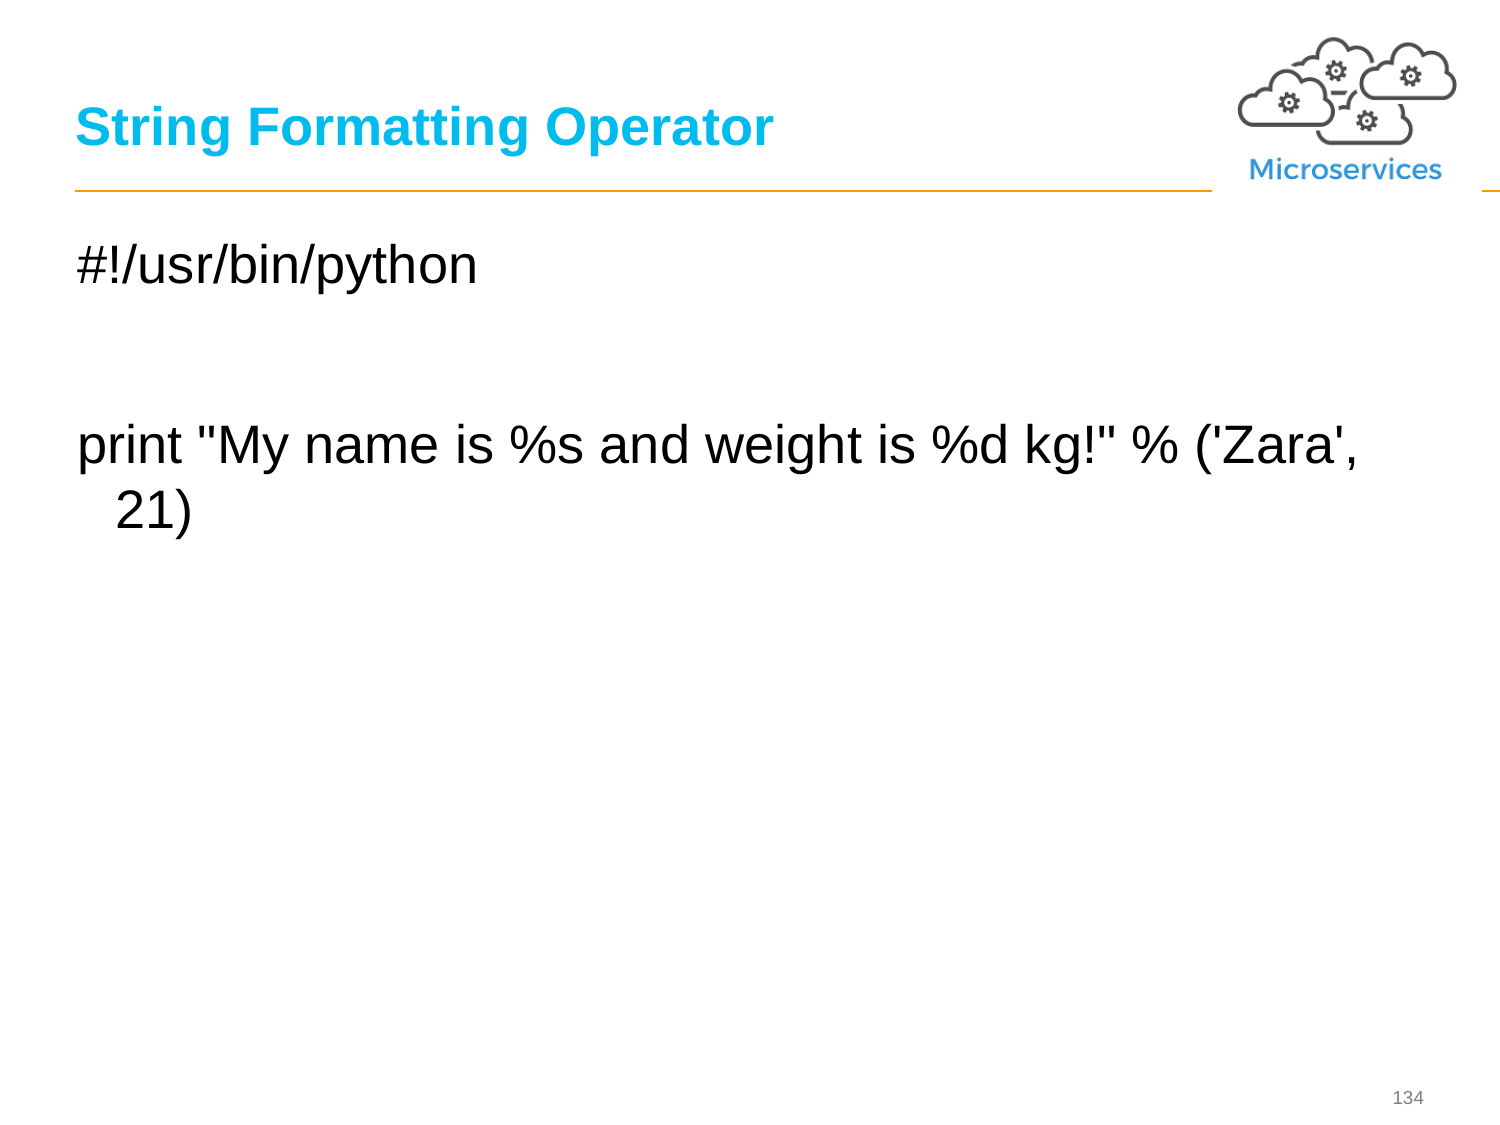

134
# String Formatting Operator
#!/usr/bin/python

print "My name is %s and weight is %d kg!" % ('Zara', 21)